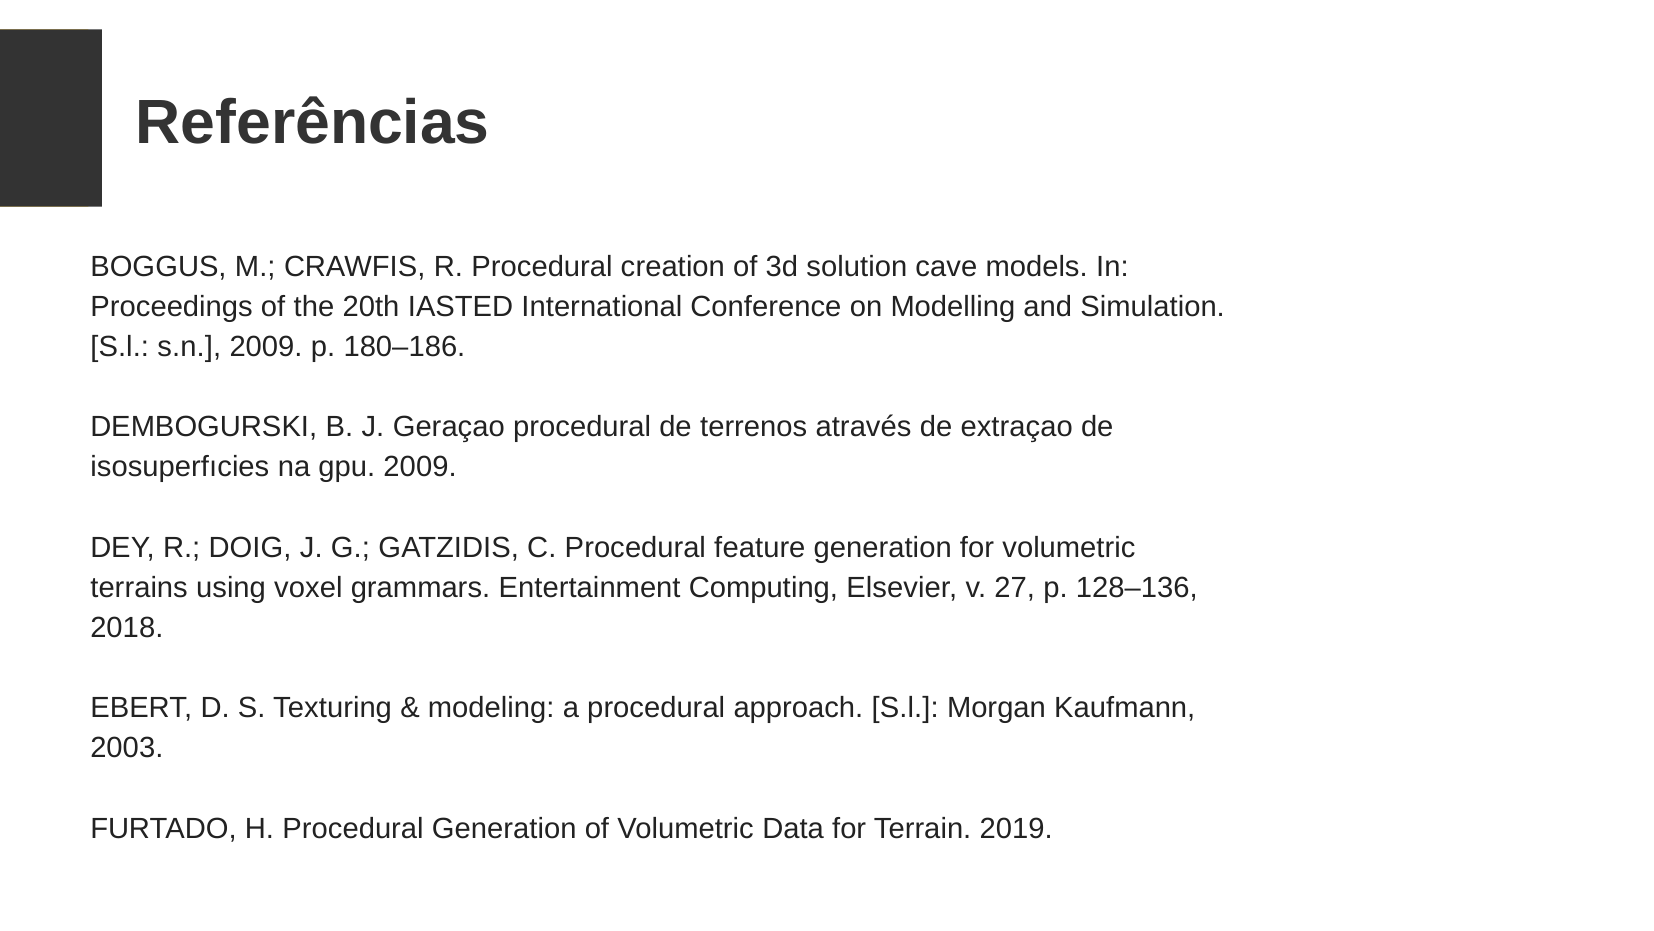

Referências
BOGGUS, M.; CRAWFIS, R. Procedural creation of 3d solution cave models. In:
Proceedings of the 20th IASTED International Conference on Modelling and Simulation.
[S.l.: s.n.], 2009. p. 180–186.

DEMBOGURSKI, B. J. Geraçao procedural de terrenos através de extraçao de
isosuperfıcies na gpu. 2009.

DEY, R.; DOIG, J. G.; GATZIDIS, C. Procedural feature generation for volumetric
terrains using voxel grammars. Entertainment Computing, Elsevier, v. 27, p. 128–136,
2018.

EBERT, D. S. Texturing & modeling: a procedural approach. [S.l.]: Morgan Kaufmann,
2003.

FURTADO, H. Procedural Generation of Volumetric Data for Terrain. 2019.